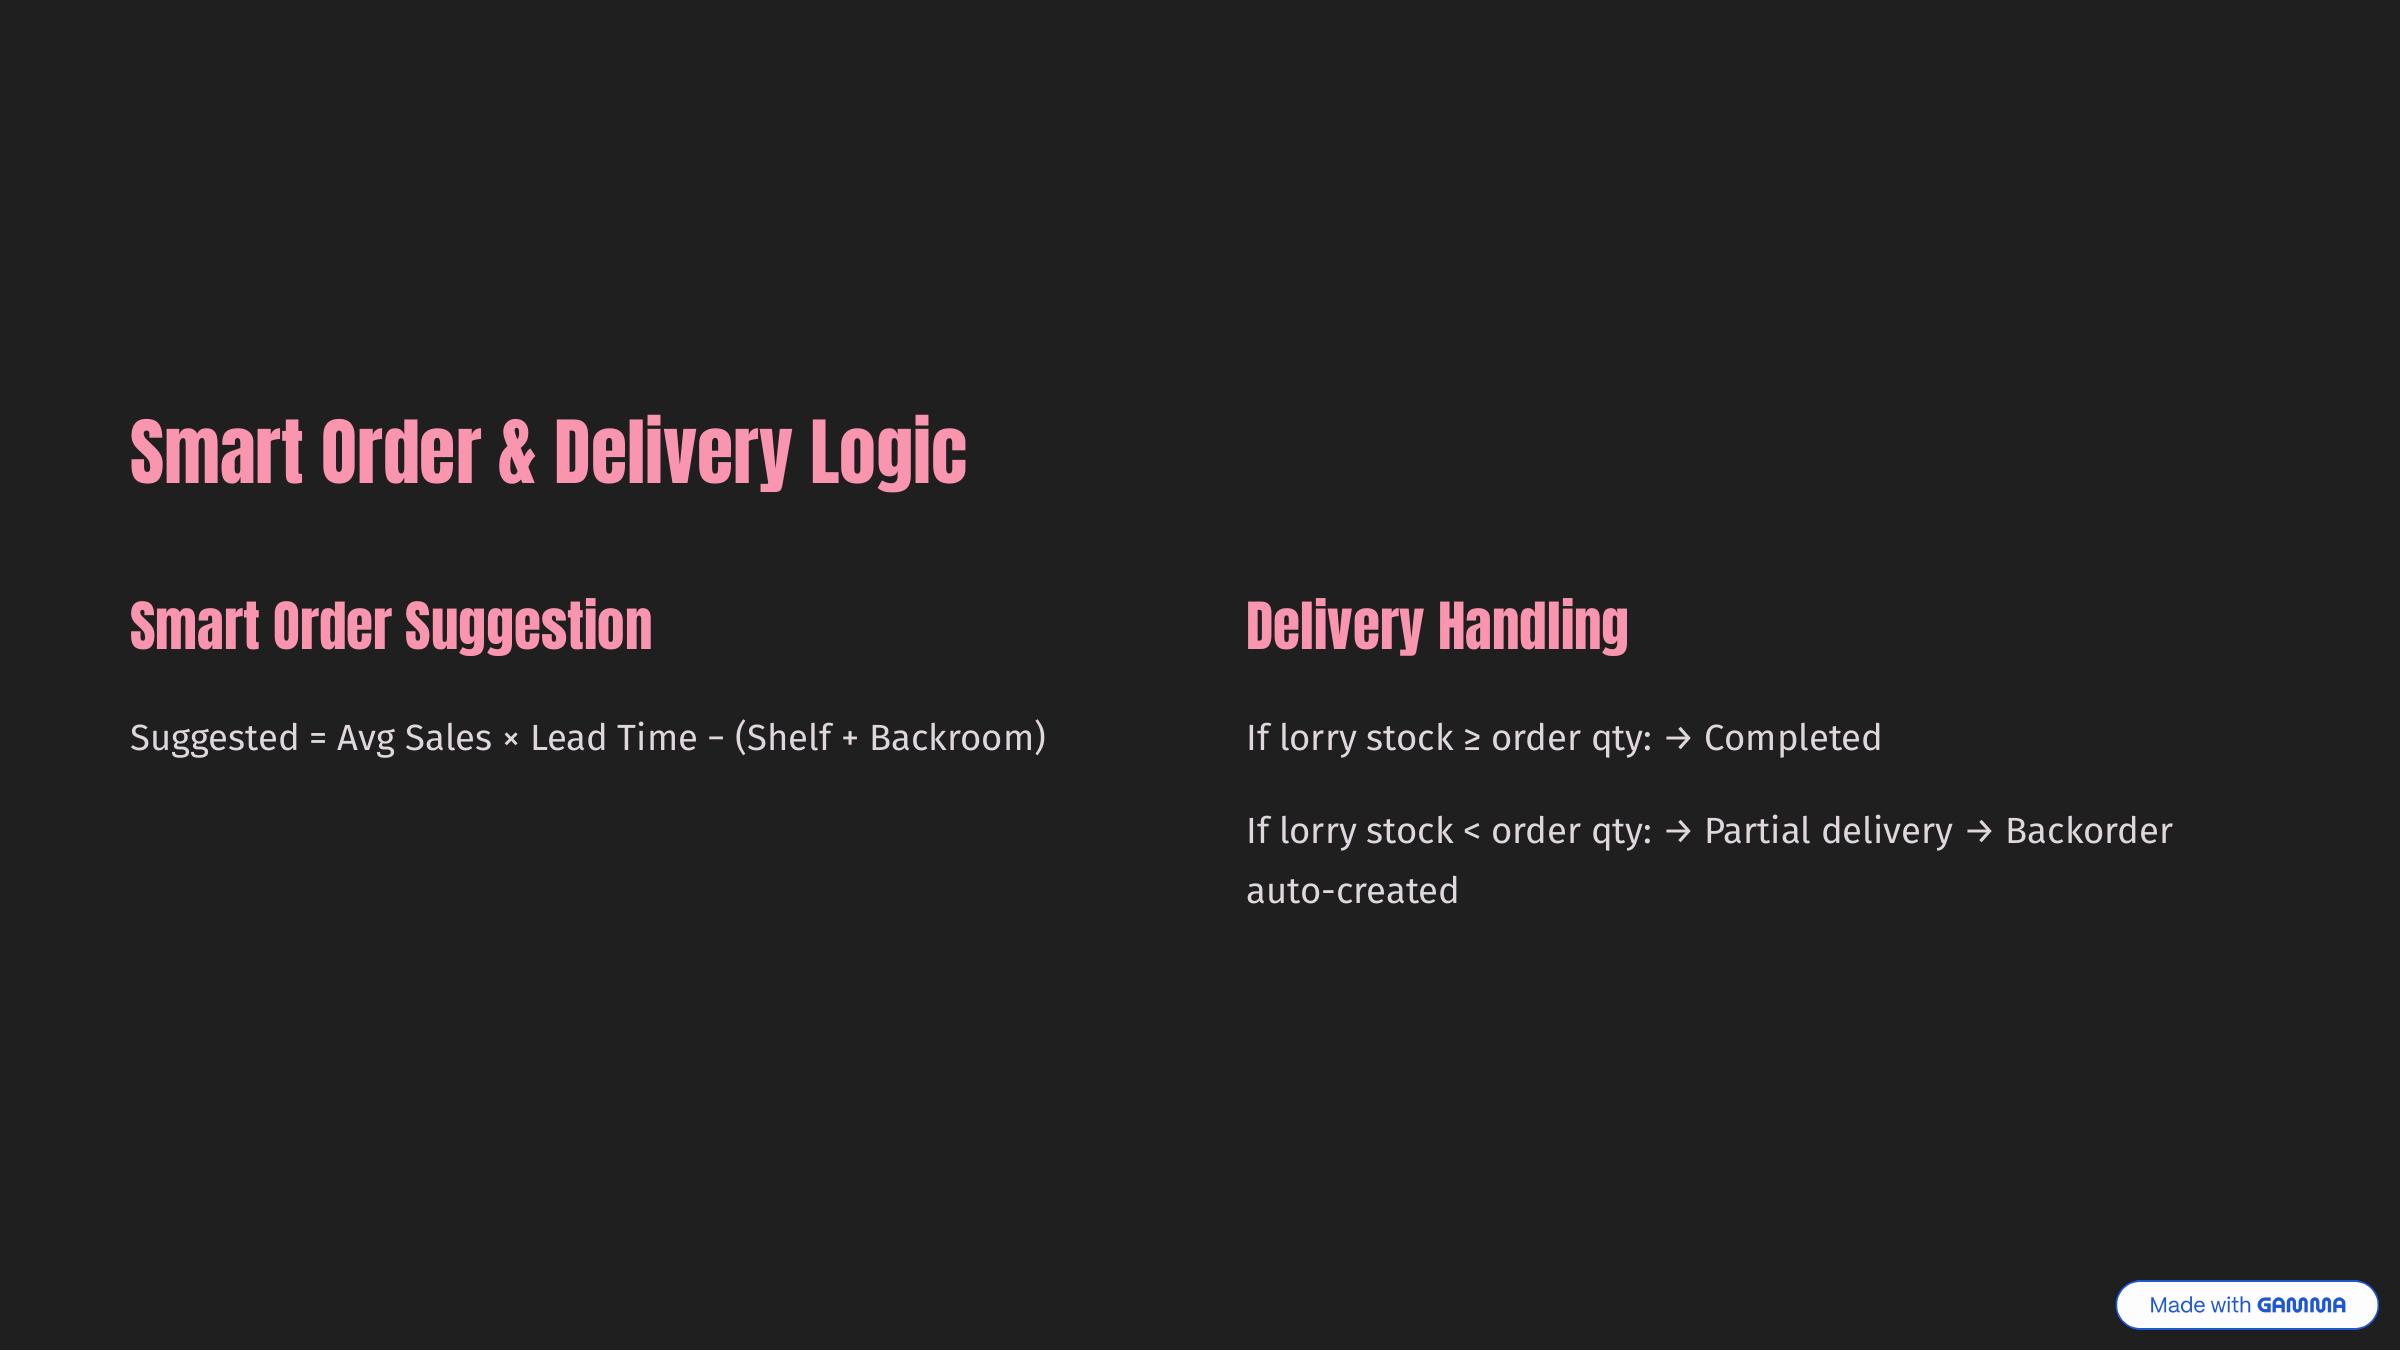

Smart Order & Delivery Logic
Smart Order Suggestion
Delivery Handling
Suggested = Avg Sales × Lead Time − (Shelf + Backroom)
If lorry stock ≥ order qty: → Completed
If lorry stock < order qty: → Partial delivery → Backorder auto-created